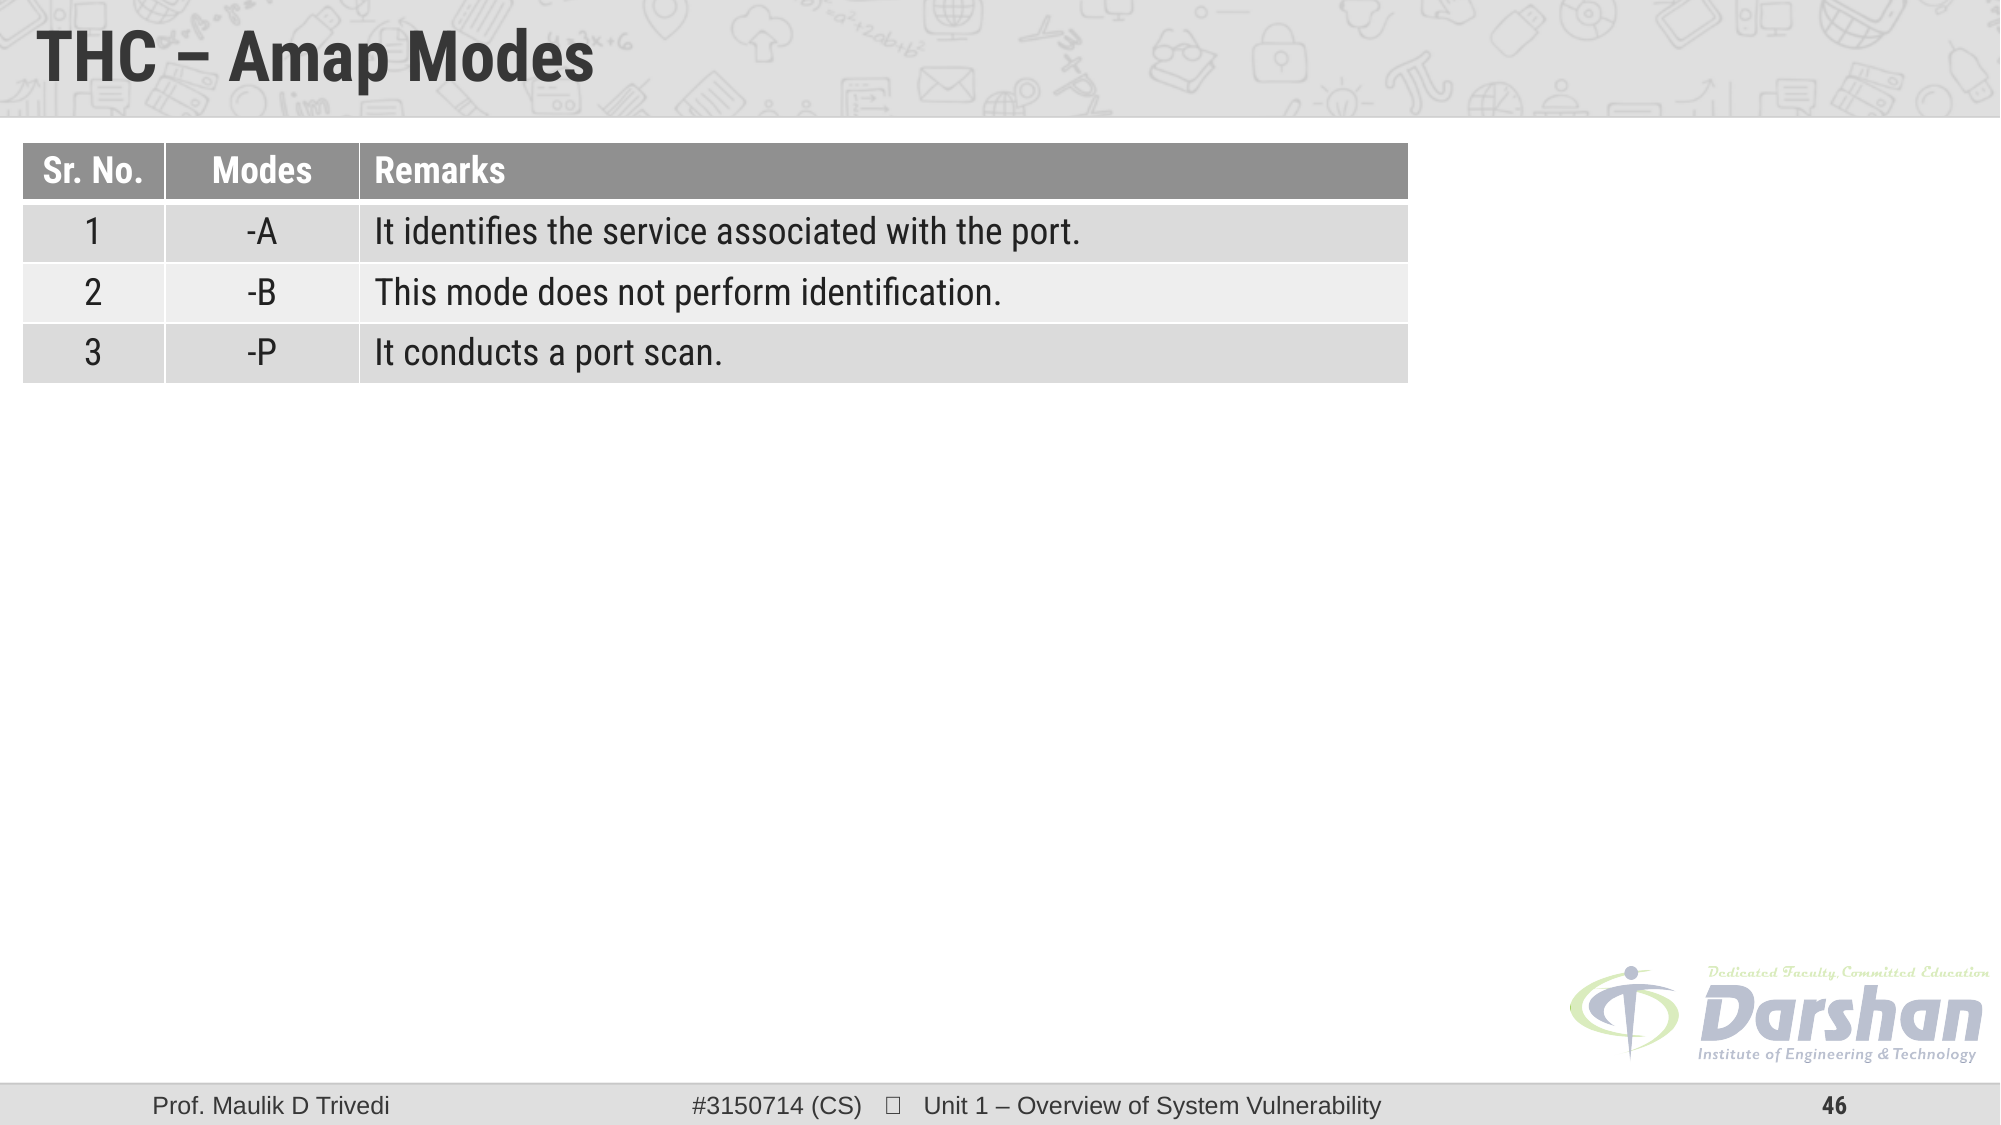

# THC – Amap Modes
| Sr. No. | Modes | Remarks |
| --- | --- | --- |
| 1 | -A | It identifies the service associated with the port. |
| 2 | -B | This mode does not perform identification. |
| 3 | -P | It conducts a port scan. |